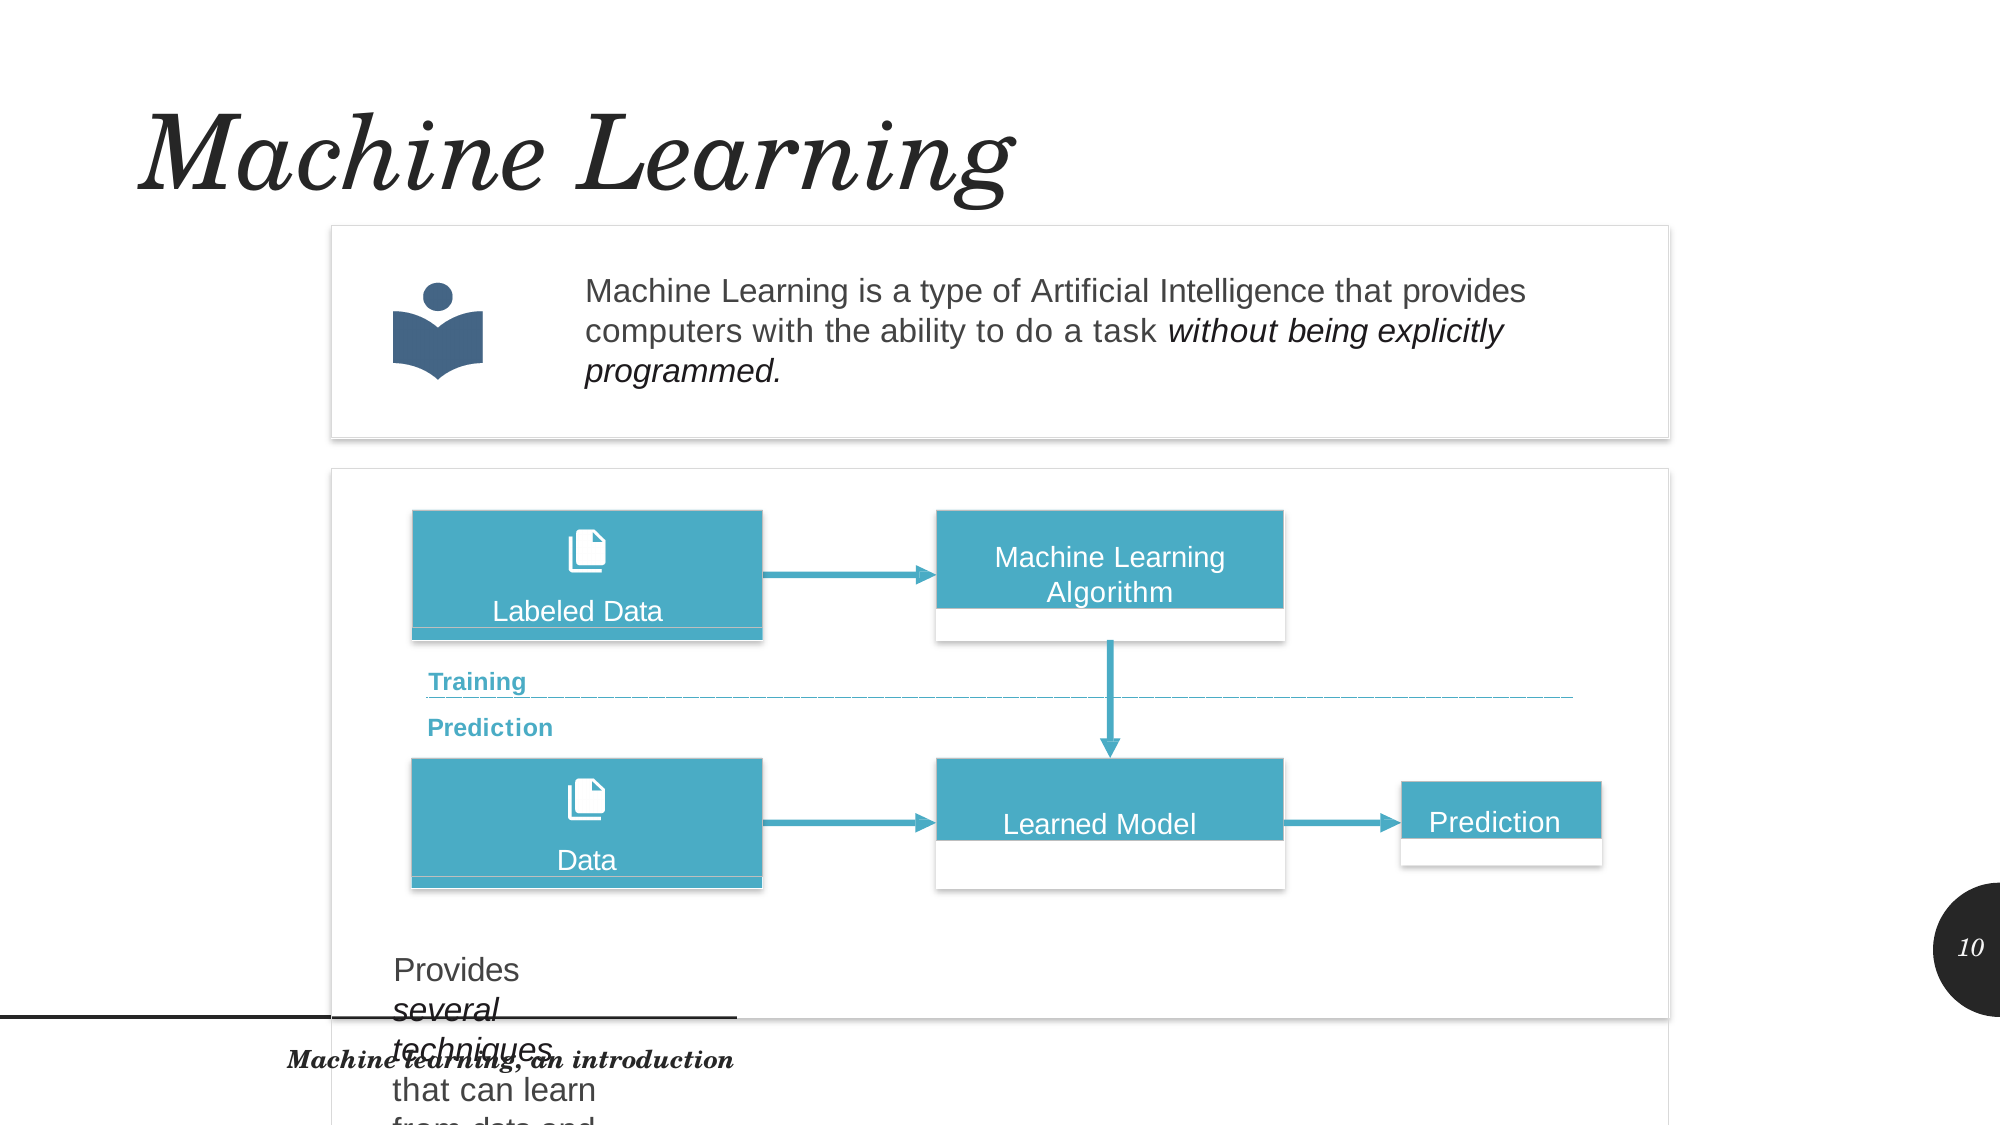

# Machine Learning

Machine Learning is a type of Artificial Intelligence that provides  computers with the ability to do a task without being explicitly  programmed.

Training  Prediction

Provides several techniques that can learn from data and make predictions on new data

Labeled Data
Machine Learning
Algorithm

Data

Learned Model

Prediction

10
Machine learning, an introduction